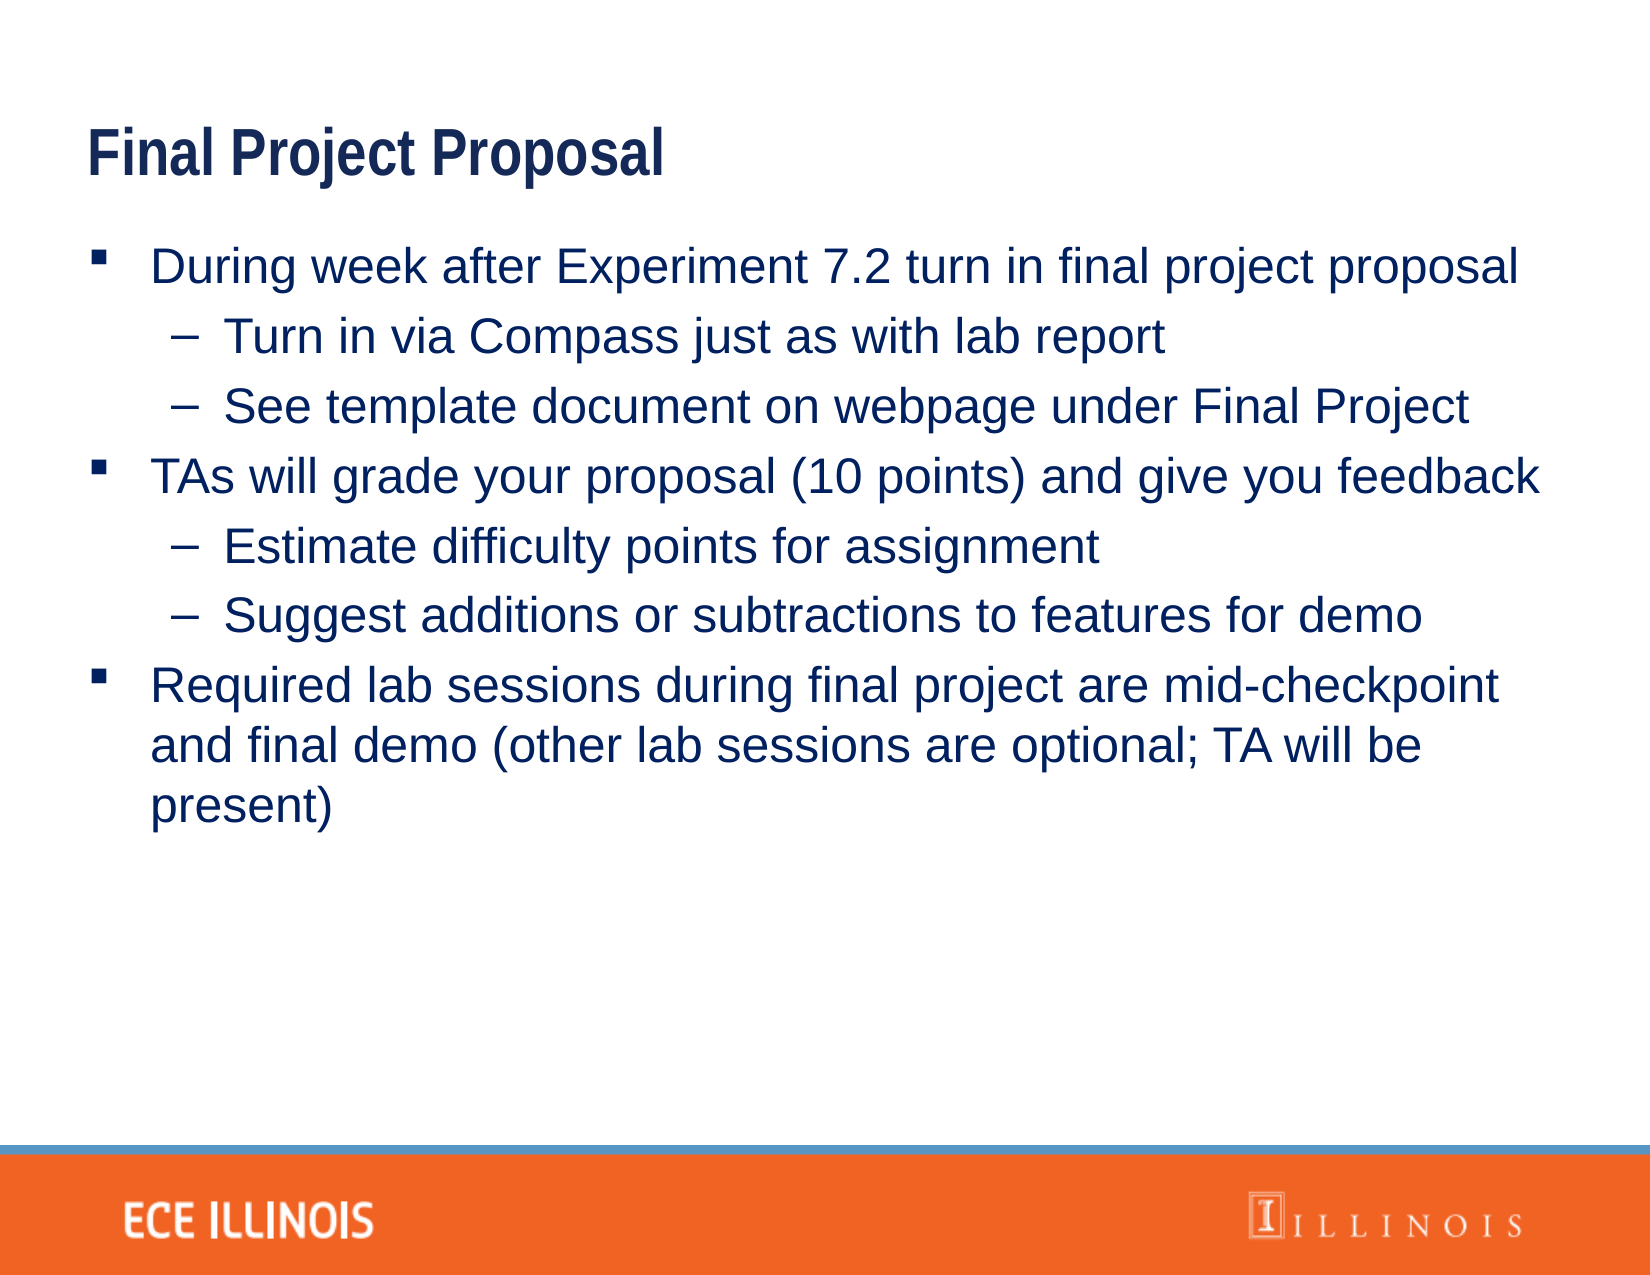

Final Project Proposal
During week after Experiment 7.2 turn in final project proposal
Turn in via Compass just as with lab report
See template document on webpage under Final Project
TAs will grade your proposal (10 points) and give you feedback
Estimate difficulty points for assignment
Suggest additions or subtractions to features for demo
Required lab sessions during final project are mid-checkpoint and final demo (other lab sessions are optional; TA will be present)